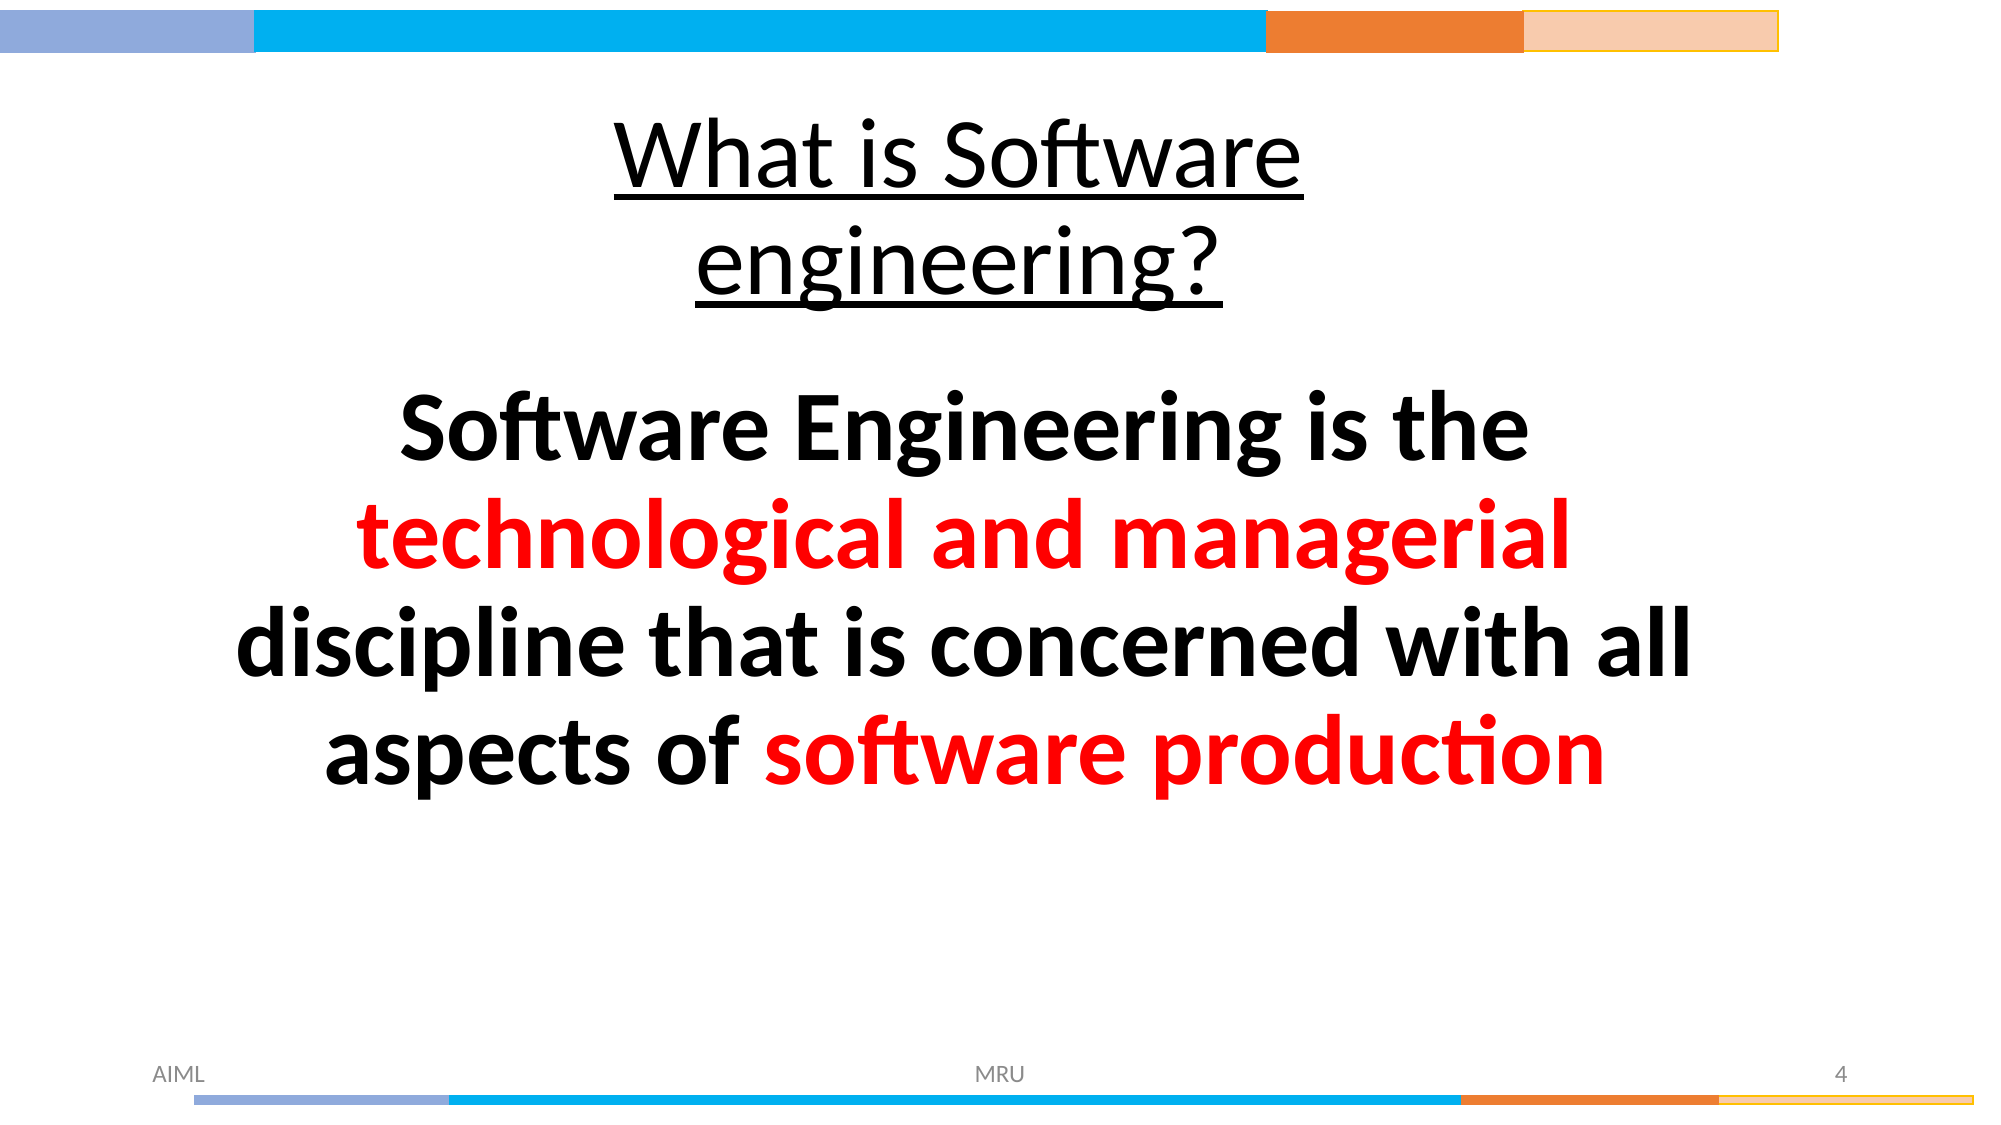

What is Software engineering?
Software Engineering is the technological and managerial discipline that is concerned with all aspects of software production
AIML
MRU
4